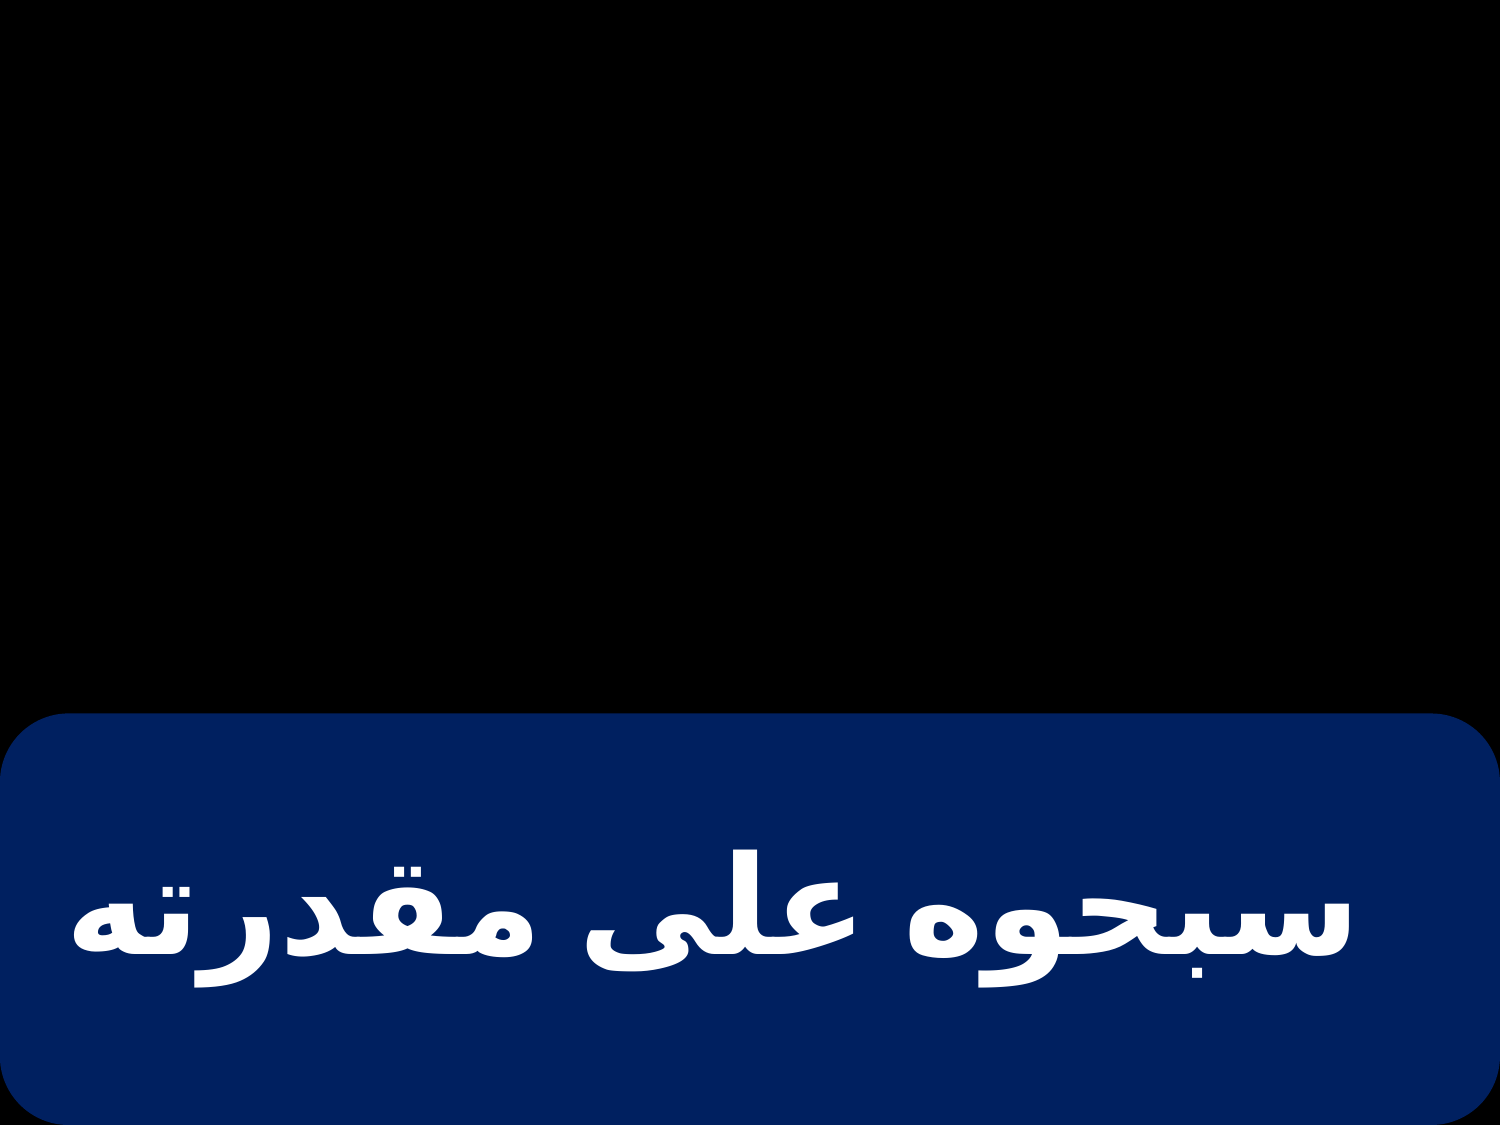

| سبحوه على مقدرته |  |  |
| --- | --- | --- |
#